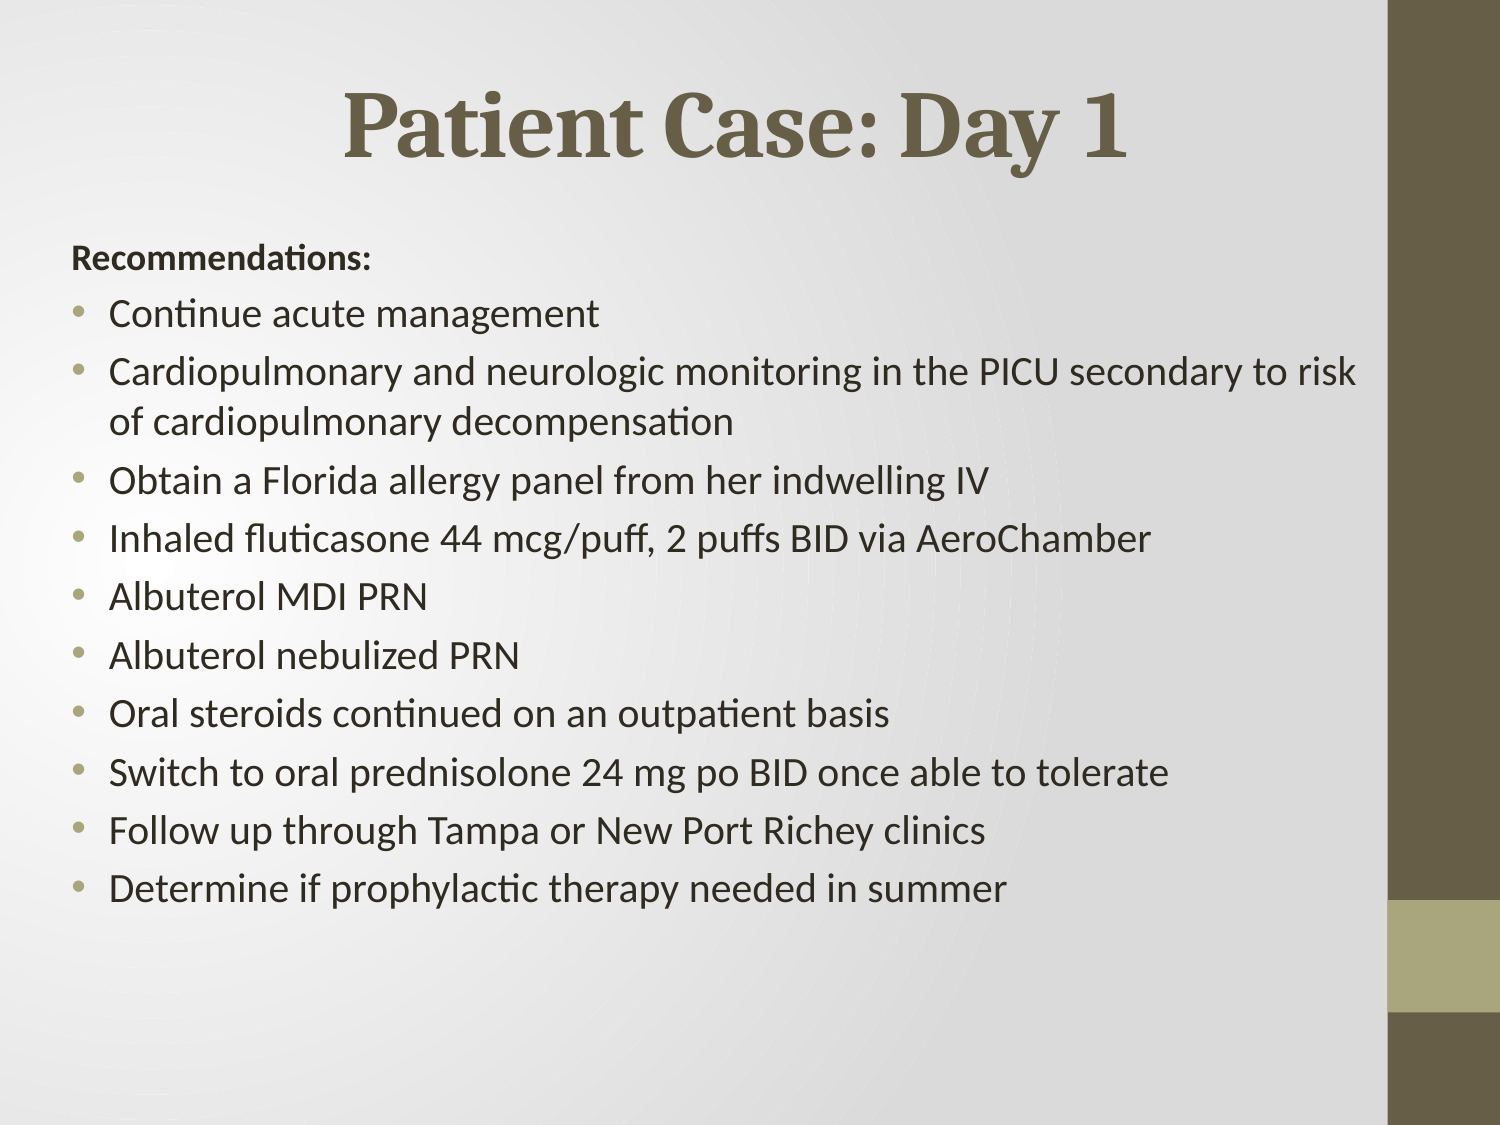

# Patient Case: Day 1
Recommendations:
Continue acute management
Cardiopulmonary and neurologic monitoring in the PICU secondary to risk of cardiopulmonary decompensation
Obtain a Florida allergy panel from her indwelling IV
Inhaled fluticasone 44 mcg/puff, 2 puffs BID via AeroChamber
Albuterol MDI PRN
Albuterol nebulized PRN
Oral steroids continued on an outpatient basis
Switch to oral prednisolone 24 mg po BID once able to tolerate
Follow up through Tampa or New Port Richey clinics
Determine if prophylactic therapy needed in summer